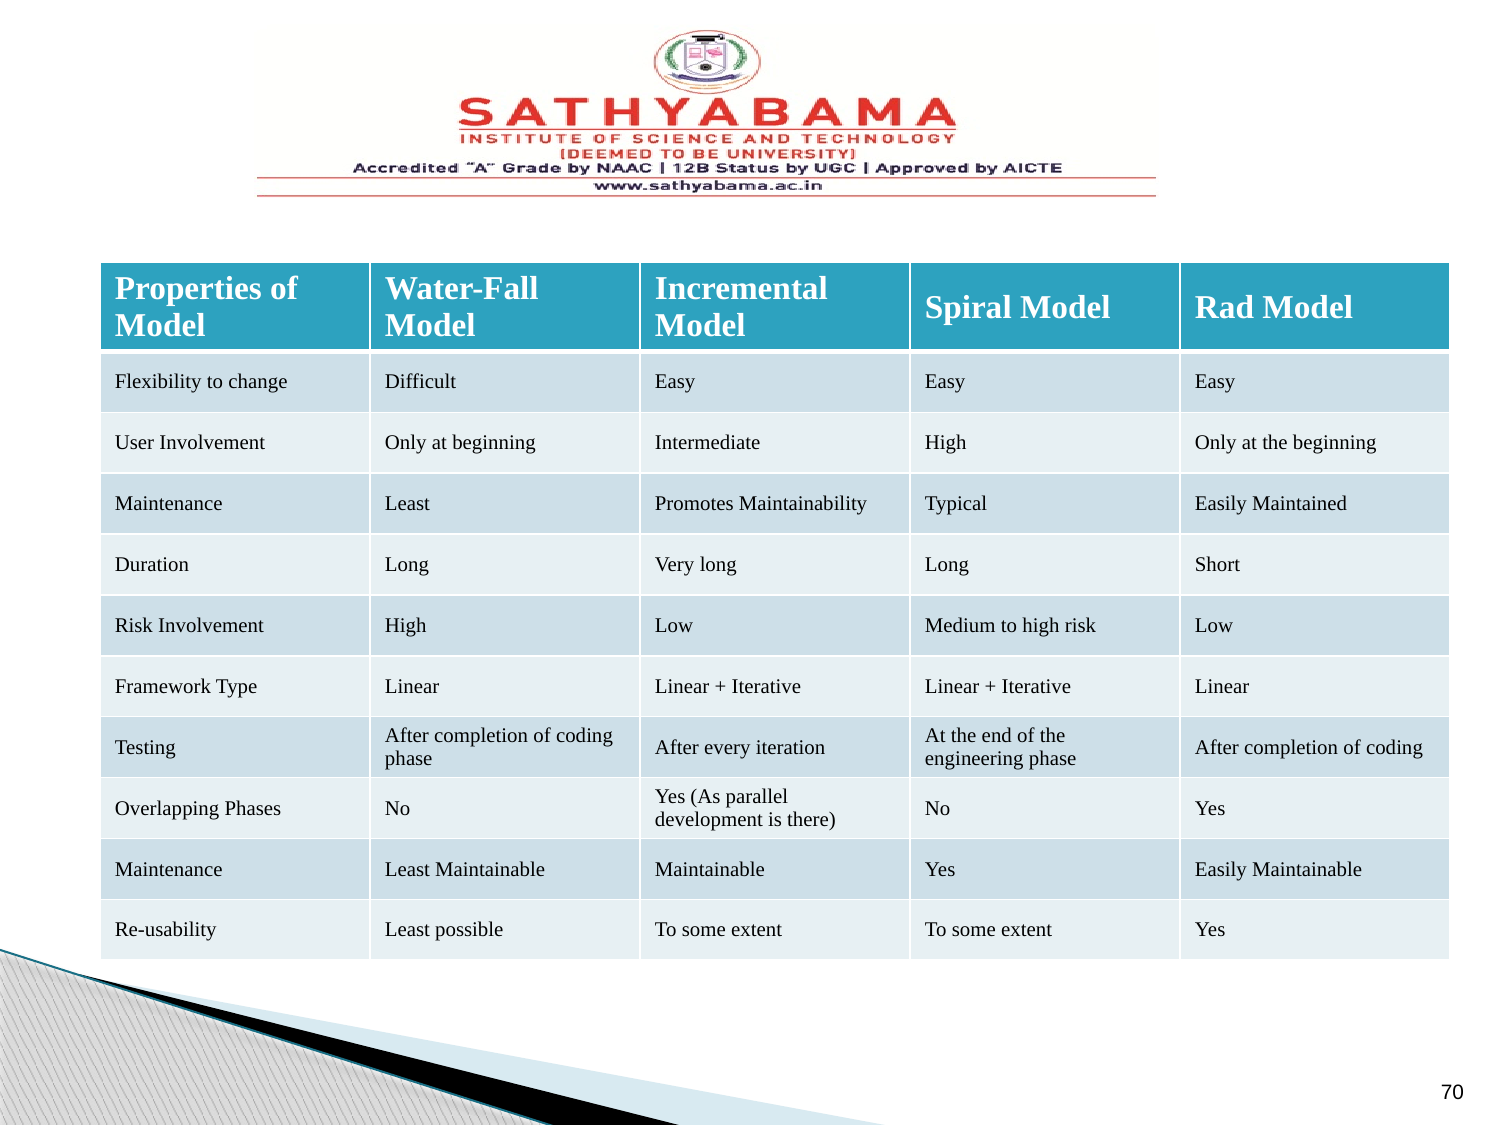

| Properties of Model | Water-Fall Model | Incremental Model | Spiral Model | Rad Model |
| --- | --- | --- | --- | --- |
| Flexibility to change | Difficult | Easy | Easy | Easy |
| User Involvement | Only at beginning | Intermediate | High | Only at the beginning |
| Maintenance | Least | Promotes Maintainability | Typical | Easily Maintained |
| Duration | Long | Very long | Long | Short |
| Risk Involvement | High | Low | Medium to high risk | Low |
| Framework Type | Linear | Linear + Iterative | Linear + Iterative | Linear |
| Testing | After completion of coding phase | After every iteration | At the end of the engineering phase | After completion of coding |
| Overlapping Phases | No | Yes (As parallel development is there) | No | Yes |
| Maintenance | Least Maintainable | Maintainable | Yes | Easily Maintainable |
| Re-usability | Least possible | To some extent | To some extent | Yes |

70